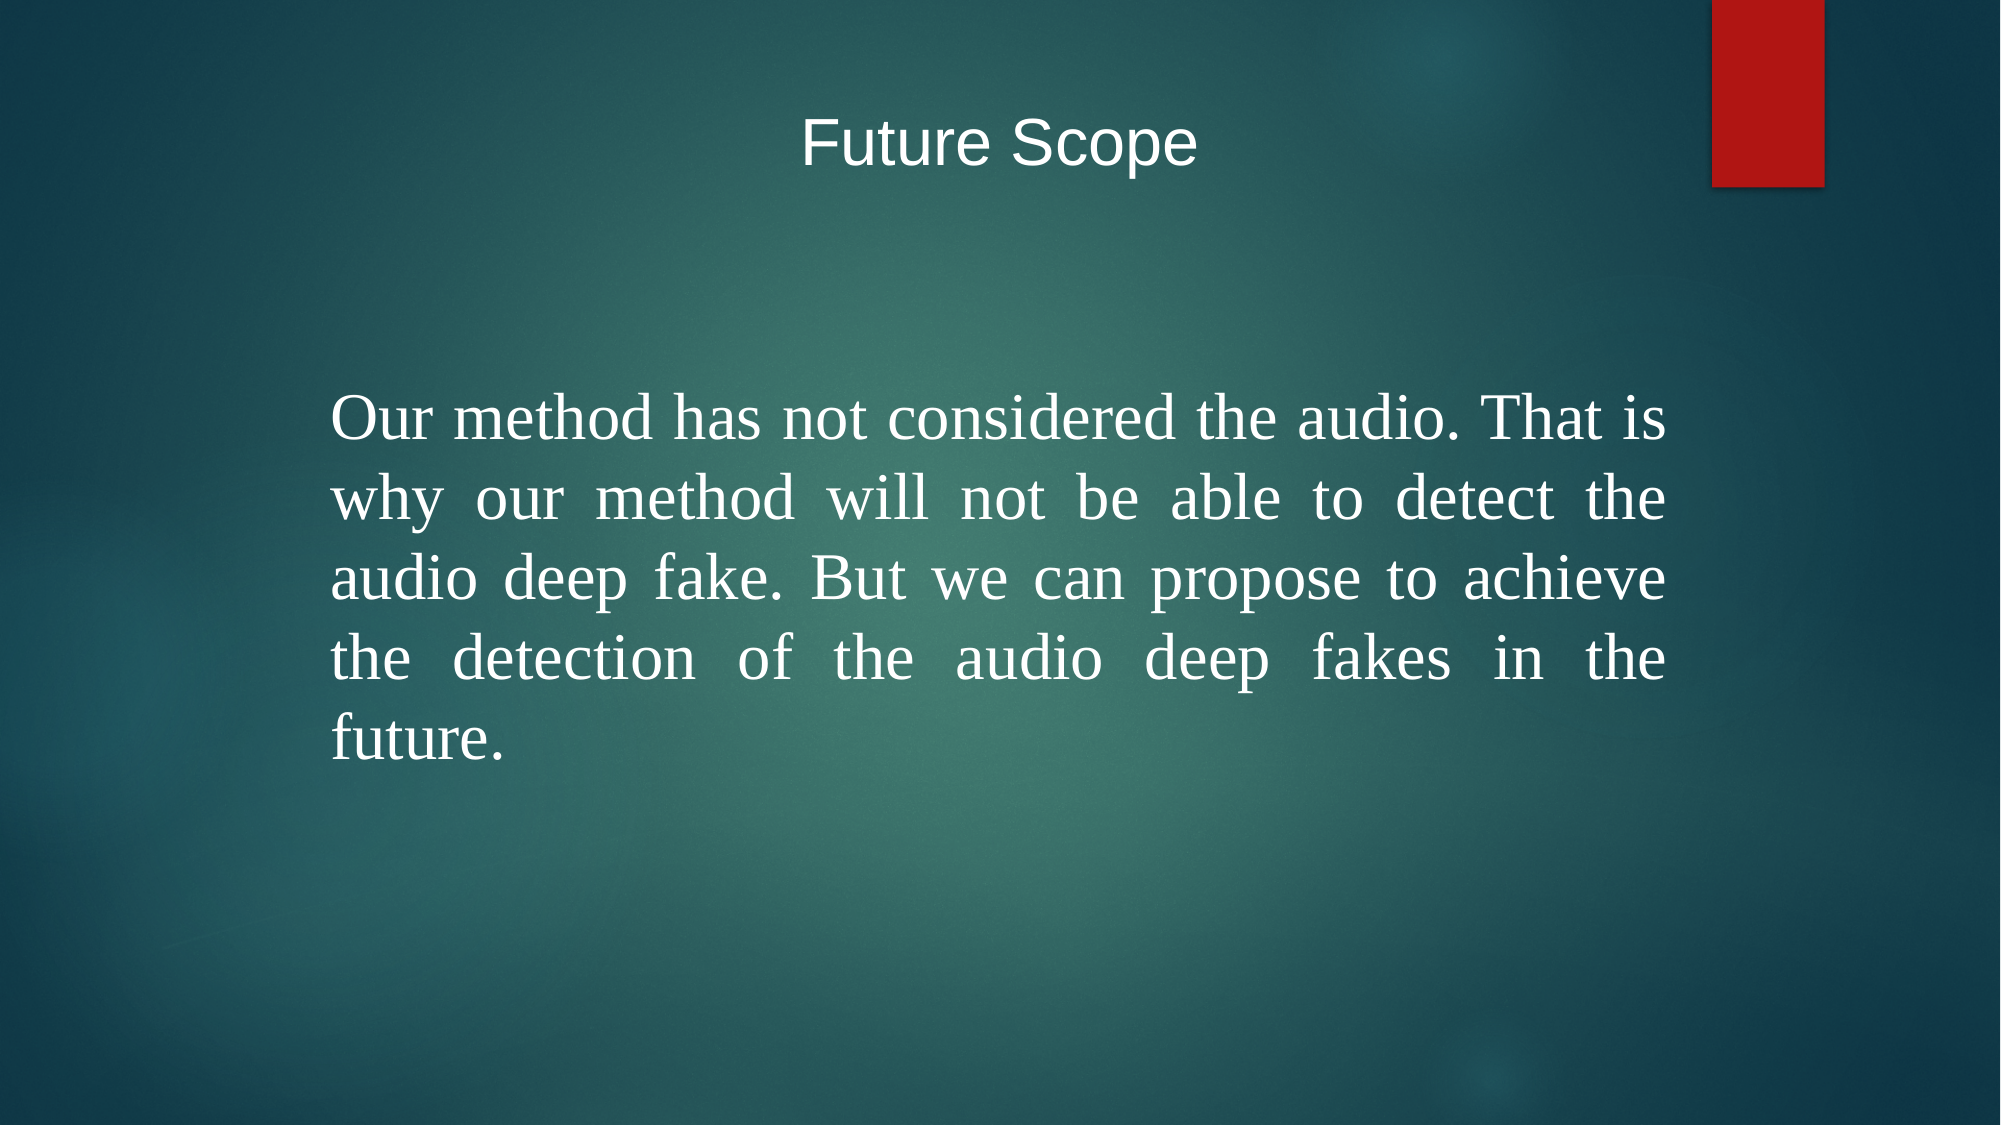

Future Scope
Our method has not considered the audio. That is why our method will not be able to detect the audio deep fake. But we can propose to achieve the detection of the audio deep fakes in the future.